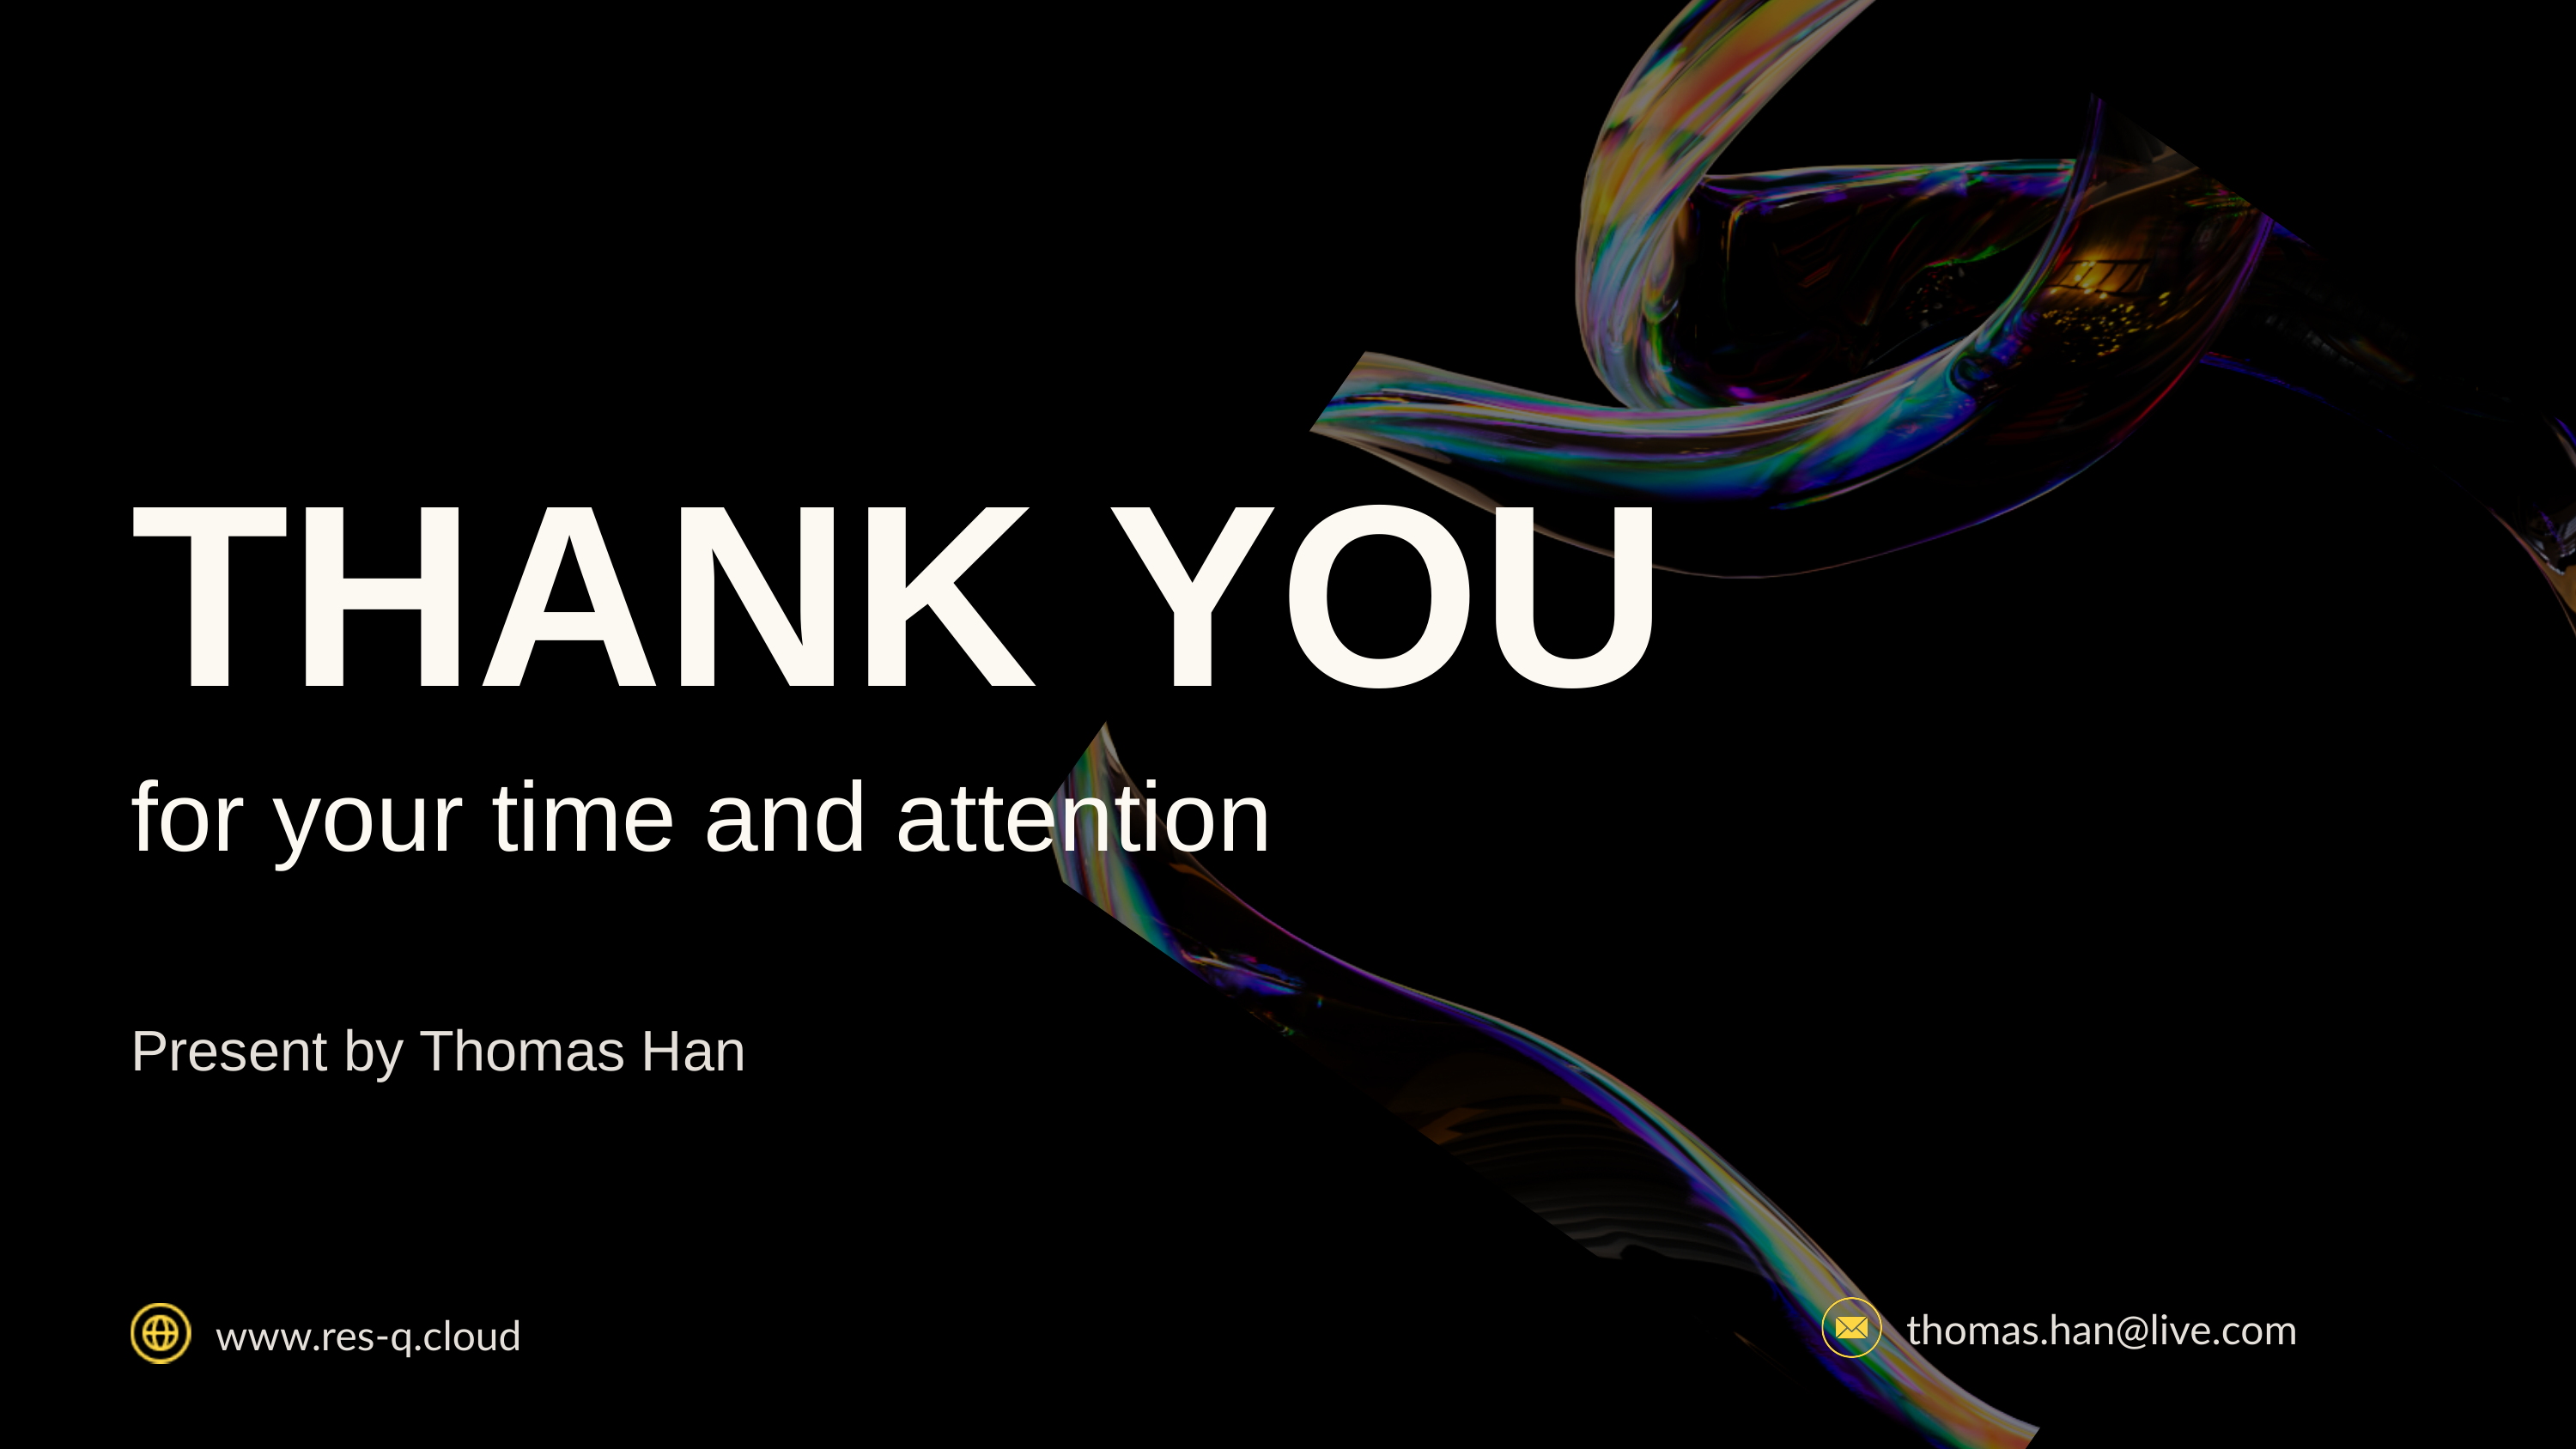

THANK YOU
for your time and attention
Present by Thomas Han
thomas.han@live.com

www.res-q.cloud